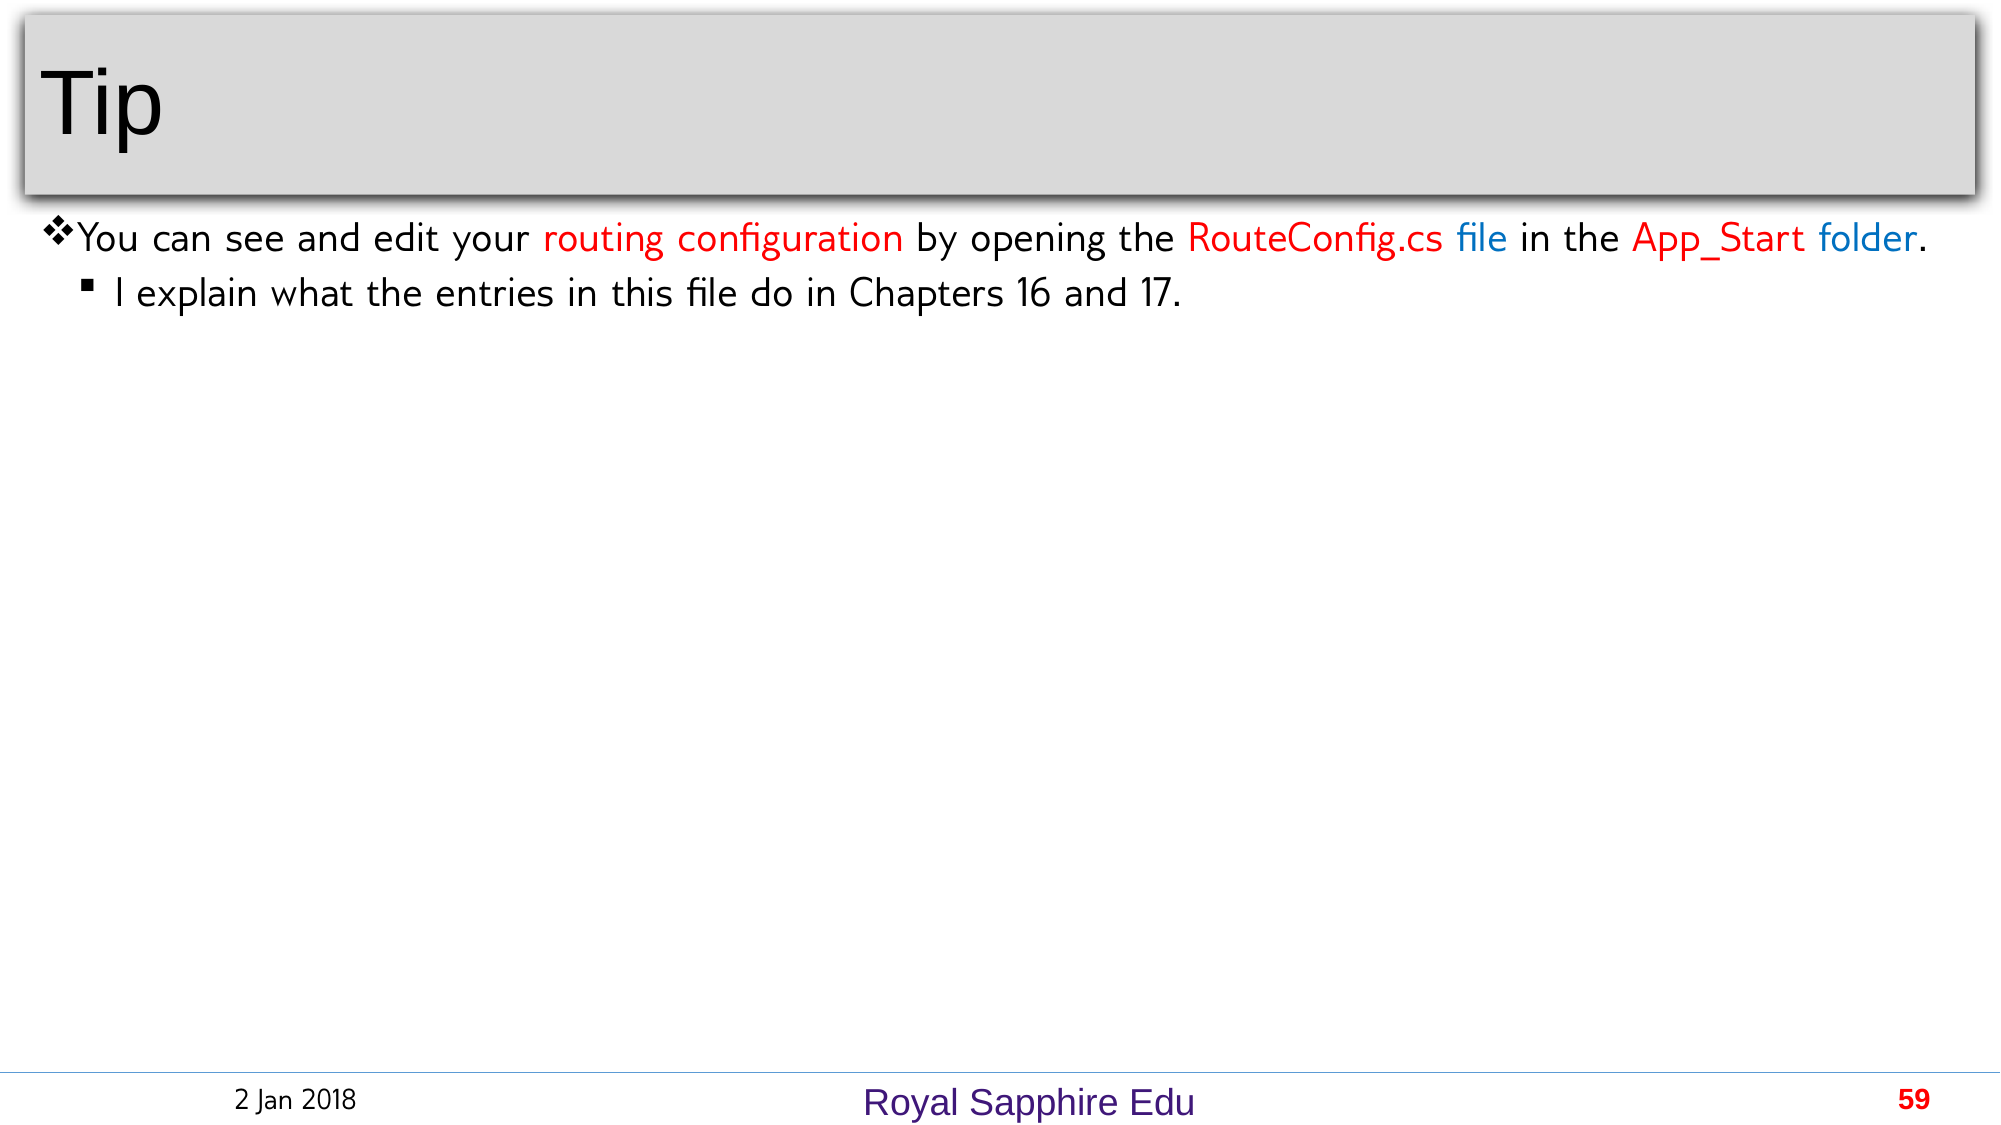

# Tip
You can see and edit your routing configuration by opening the RouteConfig.cs file in the App_Start folder.
I explain what the entries in this file do in Chapters 16 and 17.
2 Jan 2018
59